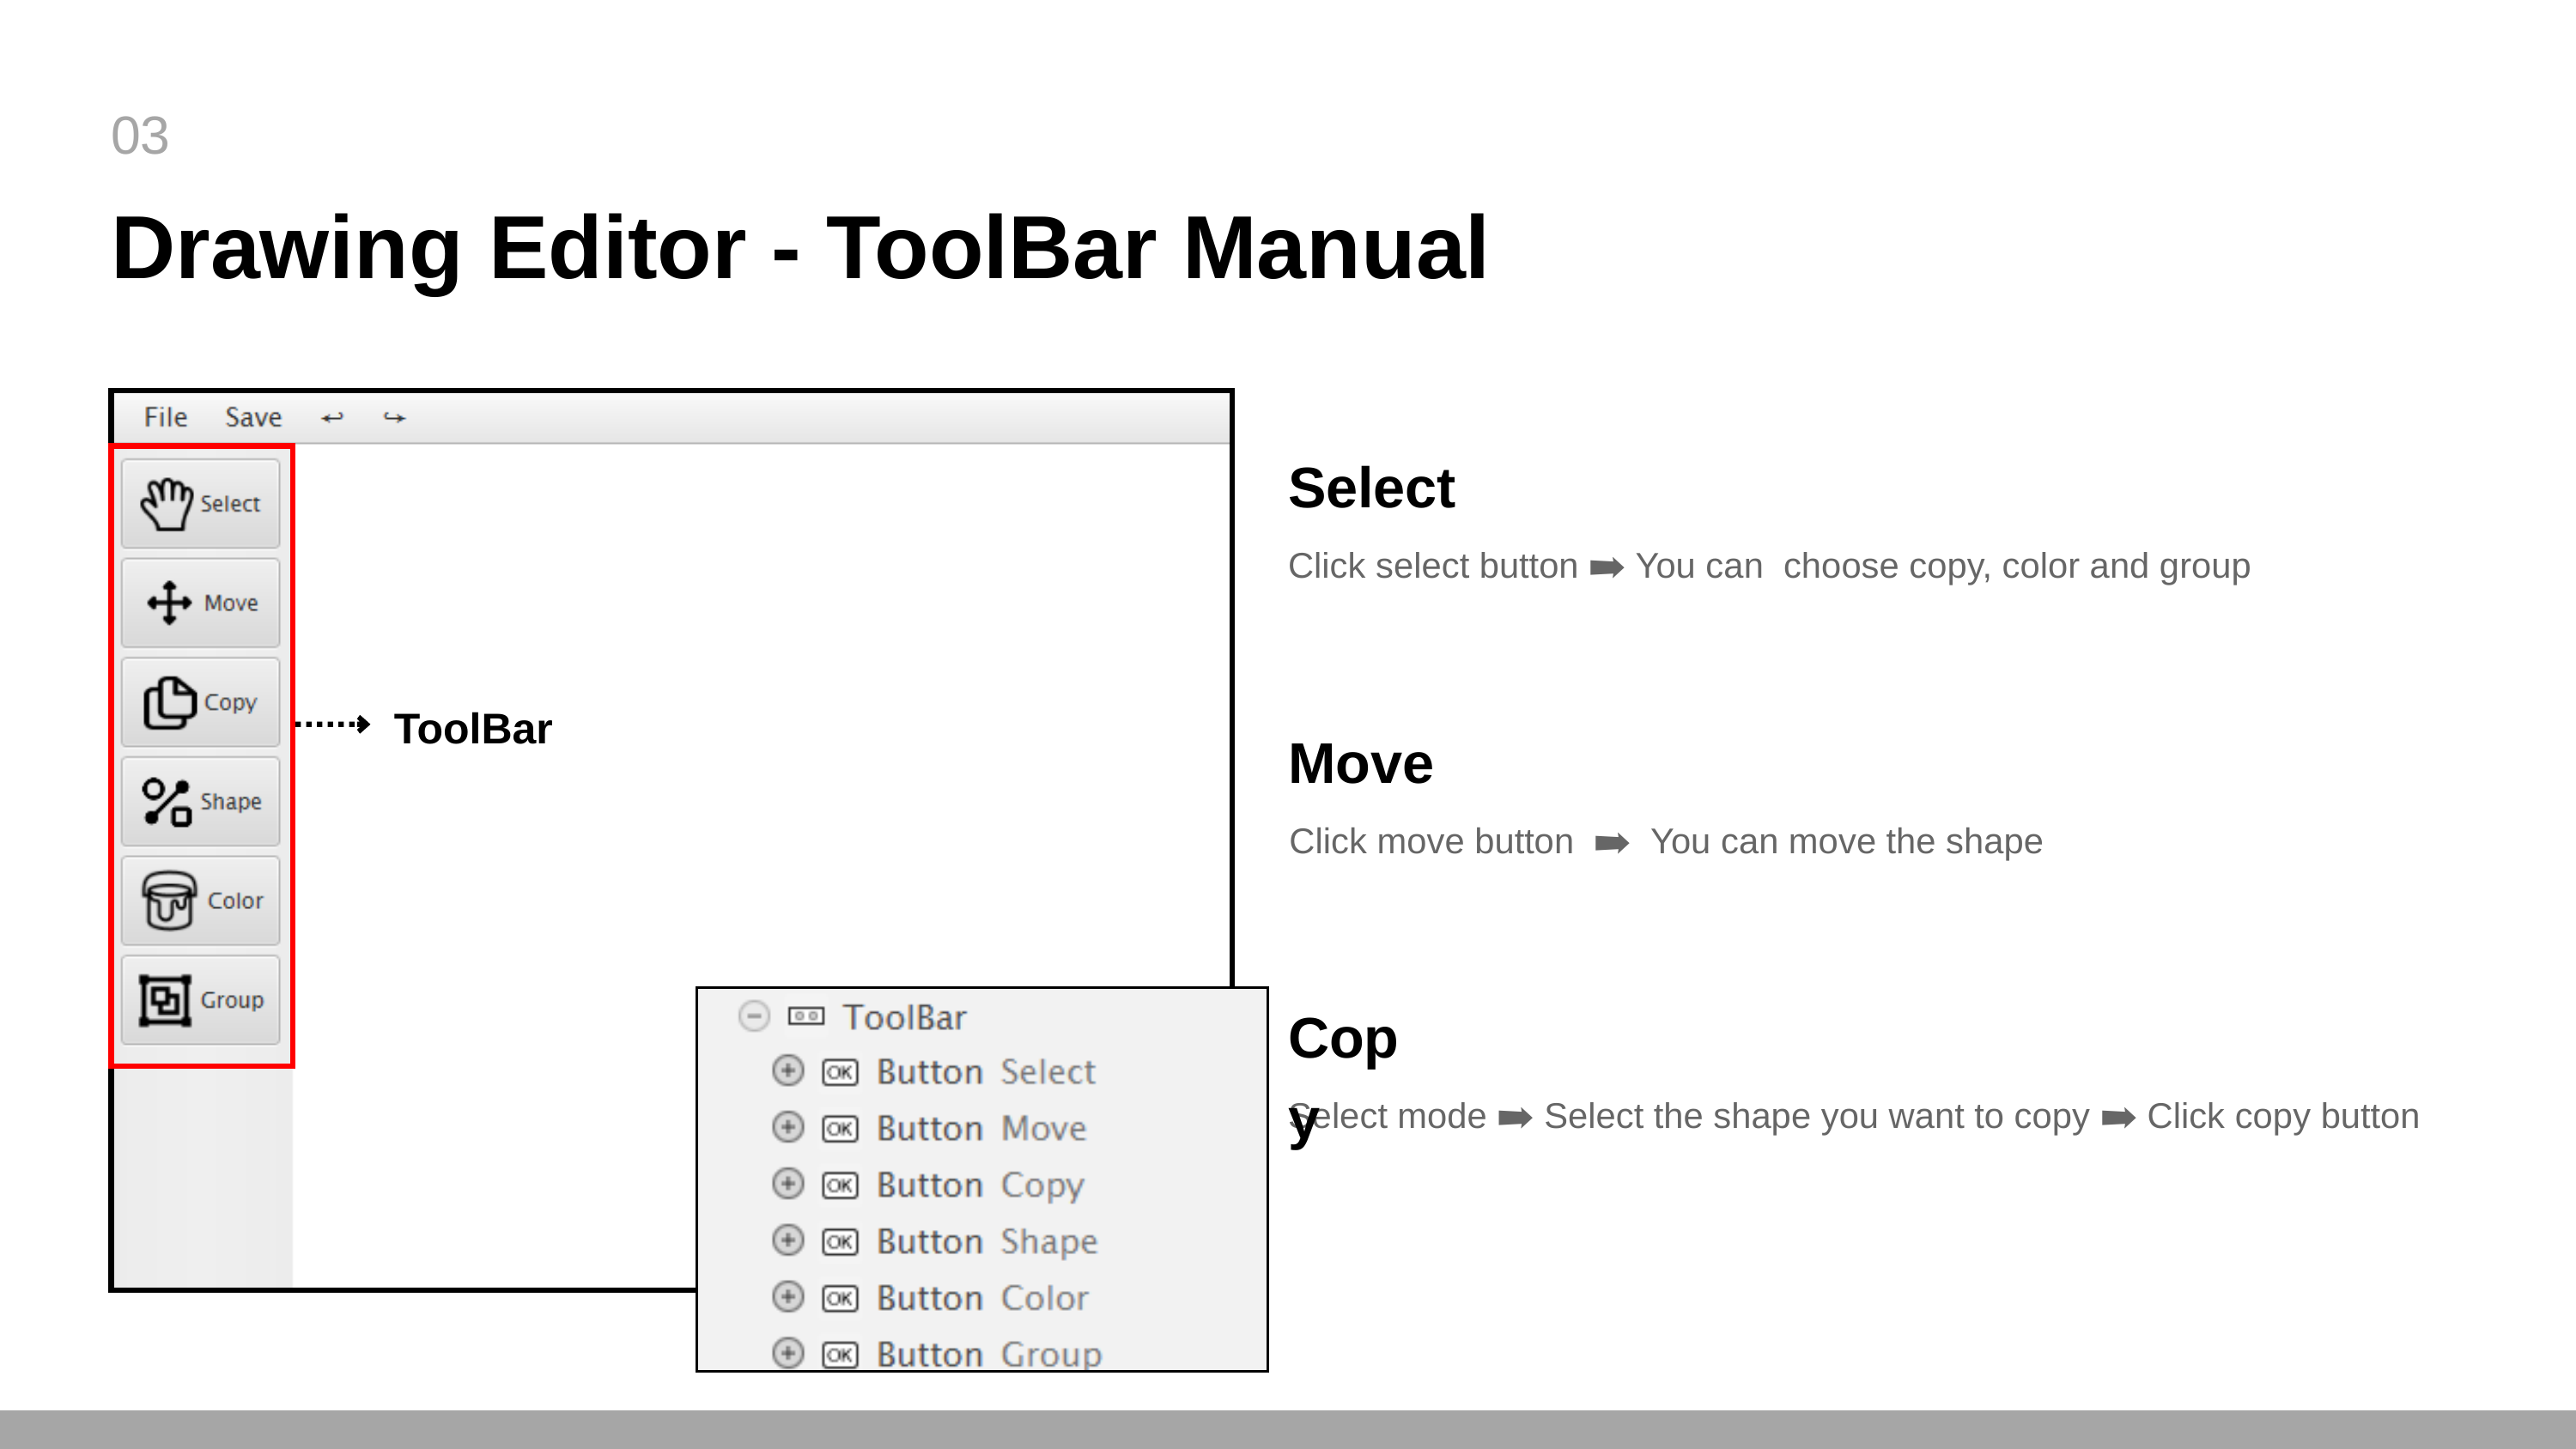

03
Drawing Editor - ToolBar Manual

Select

Click select button ➡️ You can  choose copy, color and group
ToolBar
Move

Click move button  ➡️  You can move the shape

Copy
Select mode ➡️ Select the shape you want to copy ➡️ Click copy button